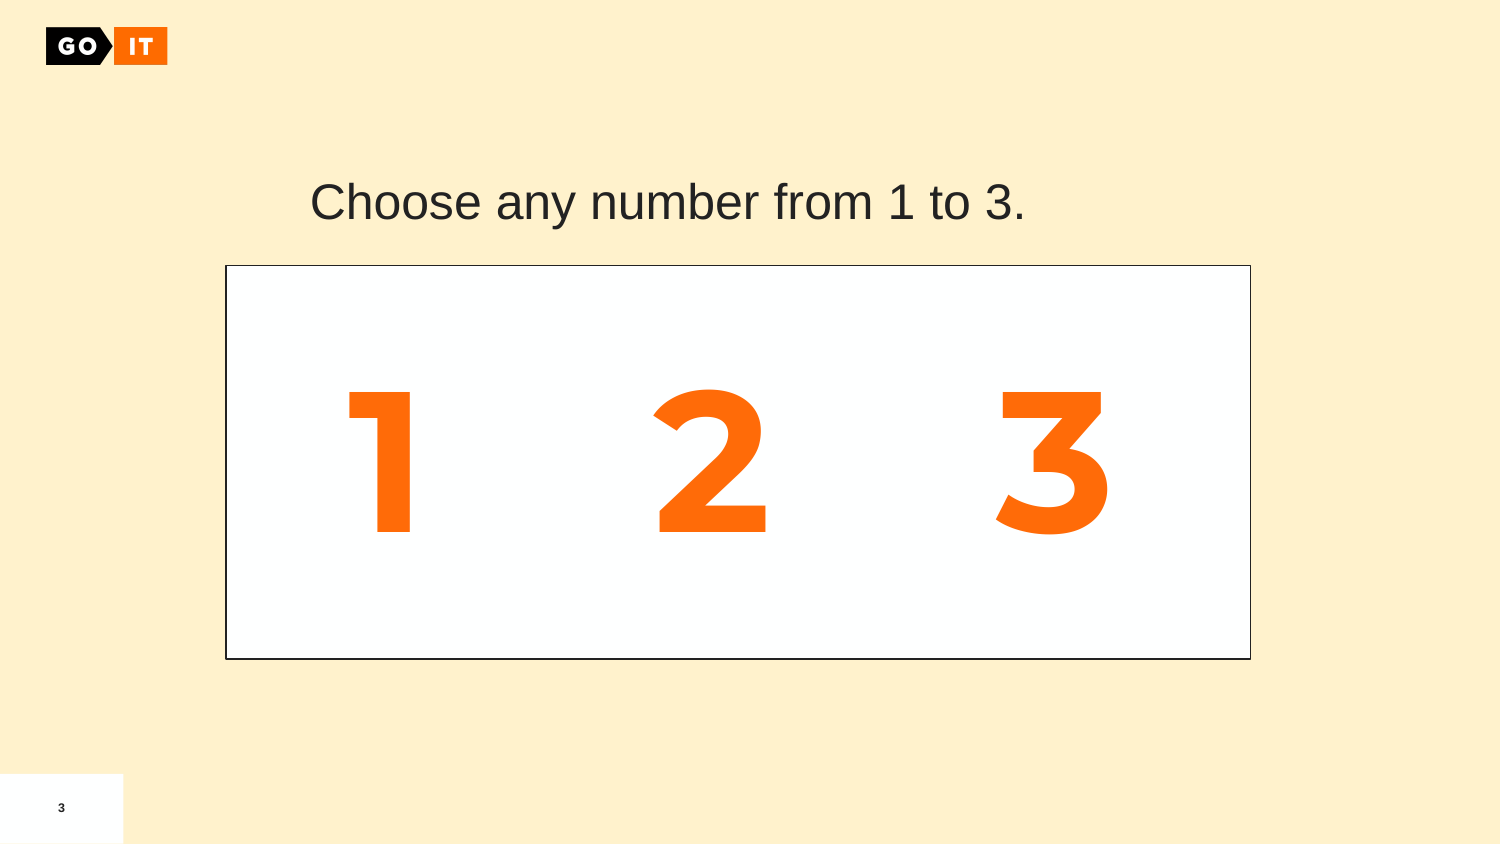

Choose any number from 1 to 3.

1    2    3